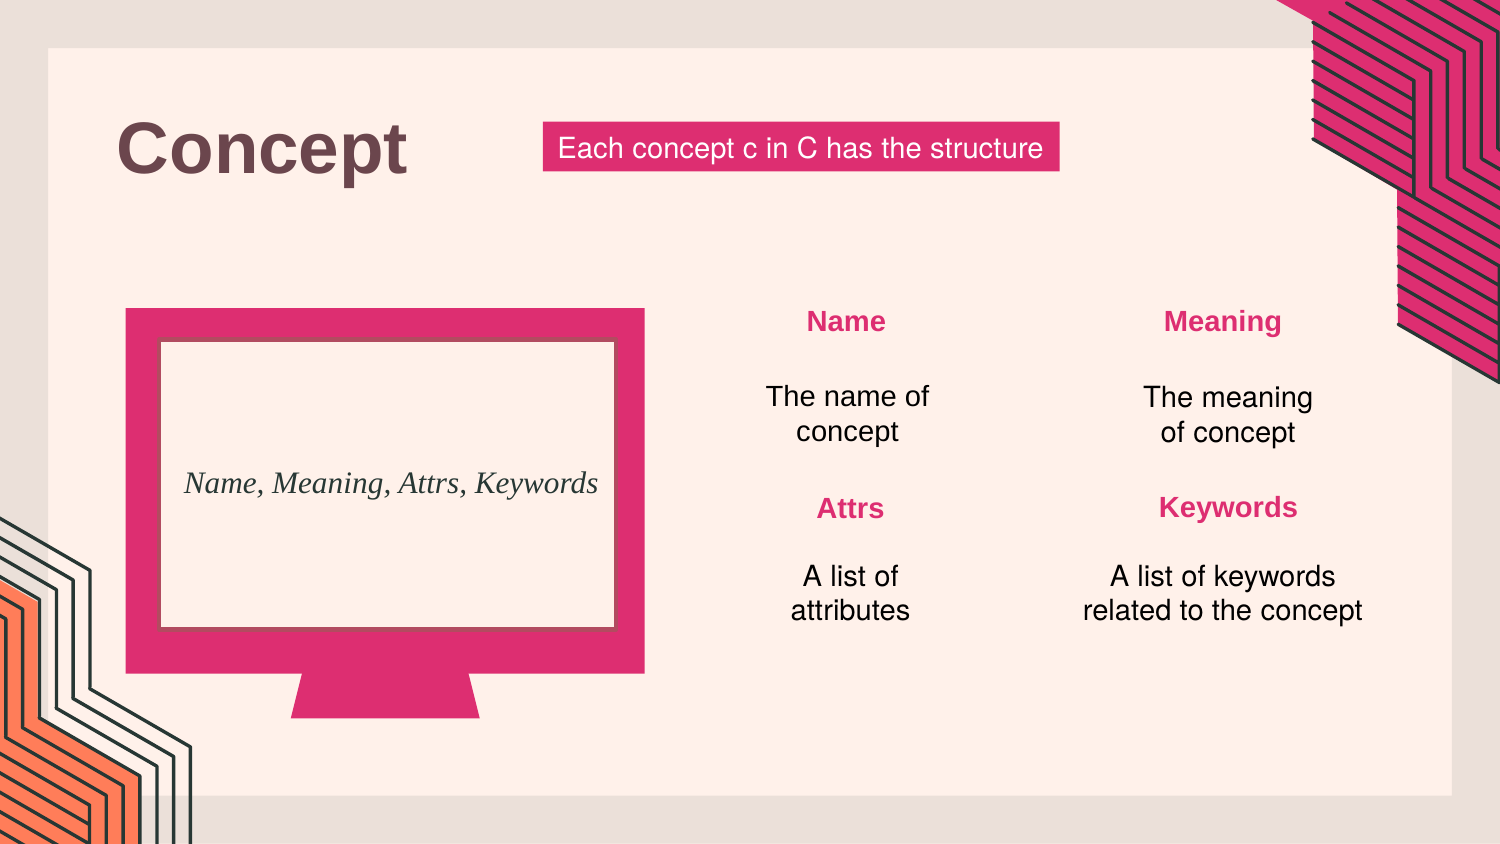

# Concept
Each concept c in C has the structure
Meaning
Name

The name of concept
The meaning of concept
Name, Meaning, Attrs, Keywords
Keywords
Attrs
A list of attributes
A list of keywords related to the concept